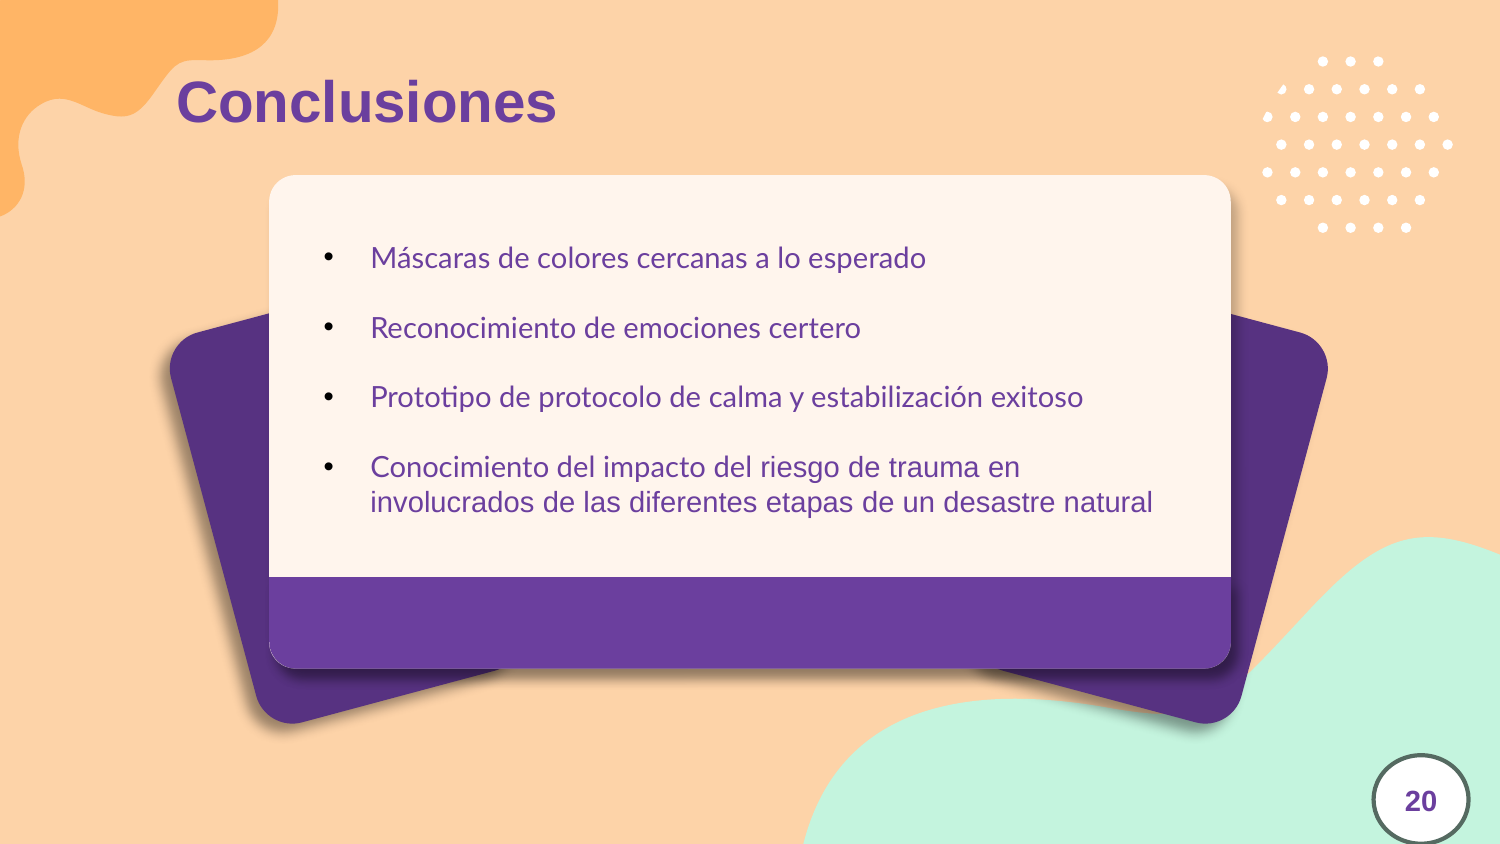

# Conclusiones

Máscaras de colores cercanas a lo esperado

Reconocimiento de emociones certero

Prototipo de protocolo de calma y estabilización exitoso

Conocimiento del impacto del riesgo de trauma en involucrados de las diferentes etapas de un desastre natural

20